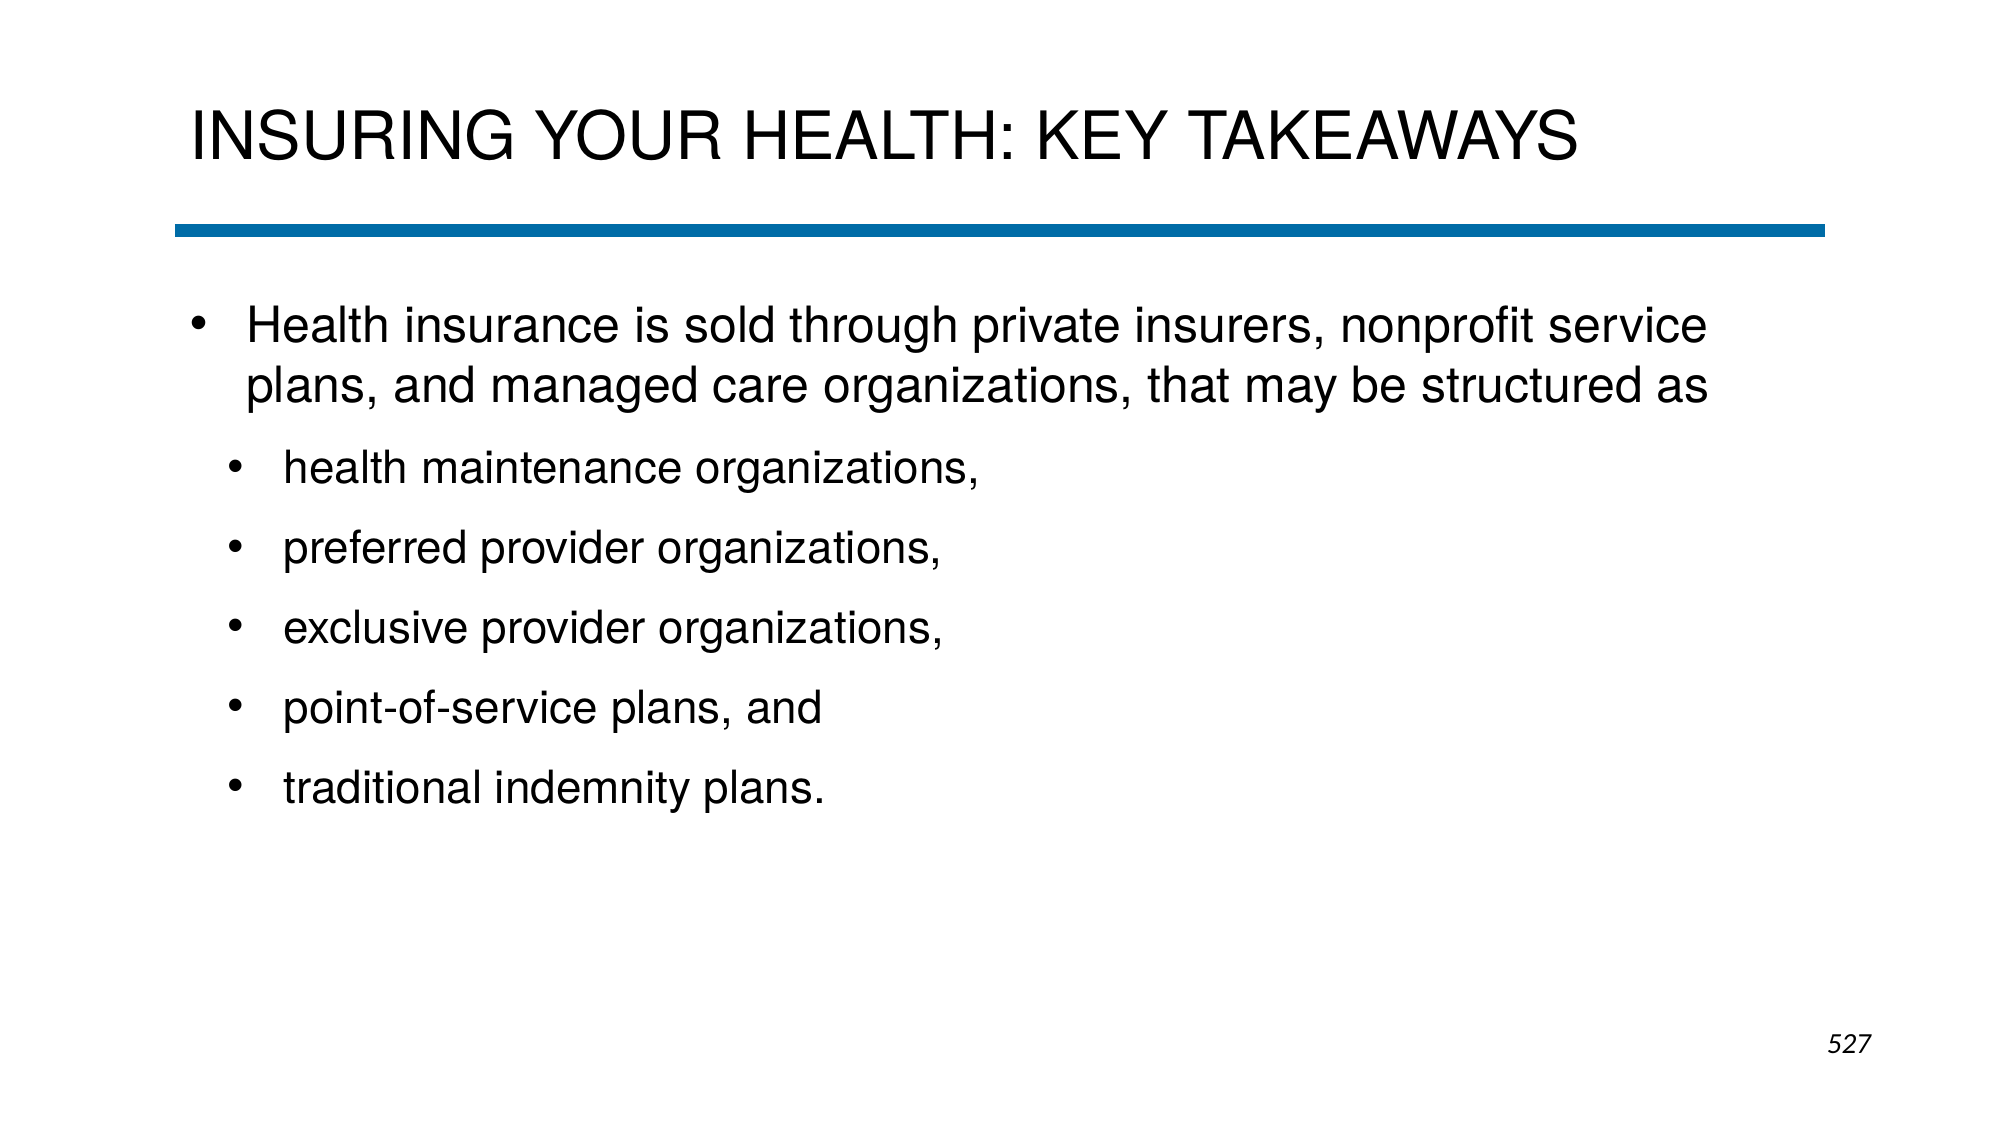

# Insuring your health: key takeaways
Health insurance is sold through private insurers, nonprofit service plans, and managed care organizations, that may be structured as
health maintenance organizations,
preferred provider organizations,
exclusive provider organizations,
point-of-service plans, and
traditional indemnity plans.

1-527